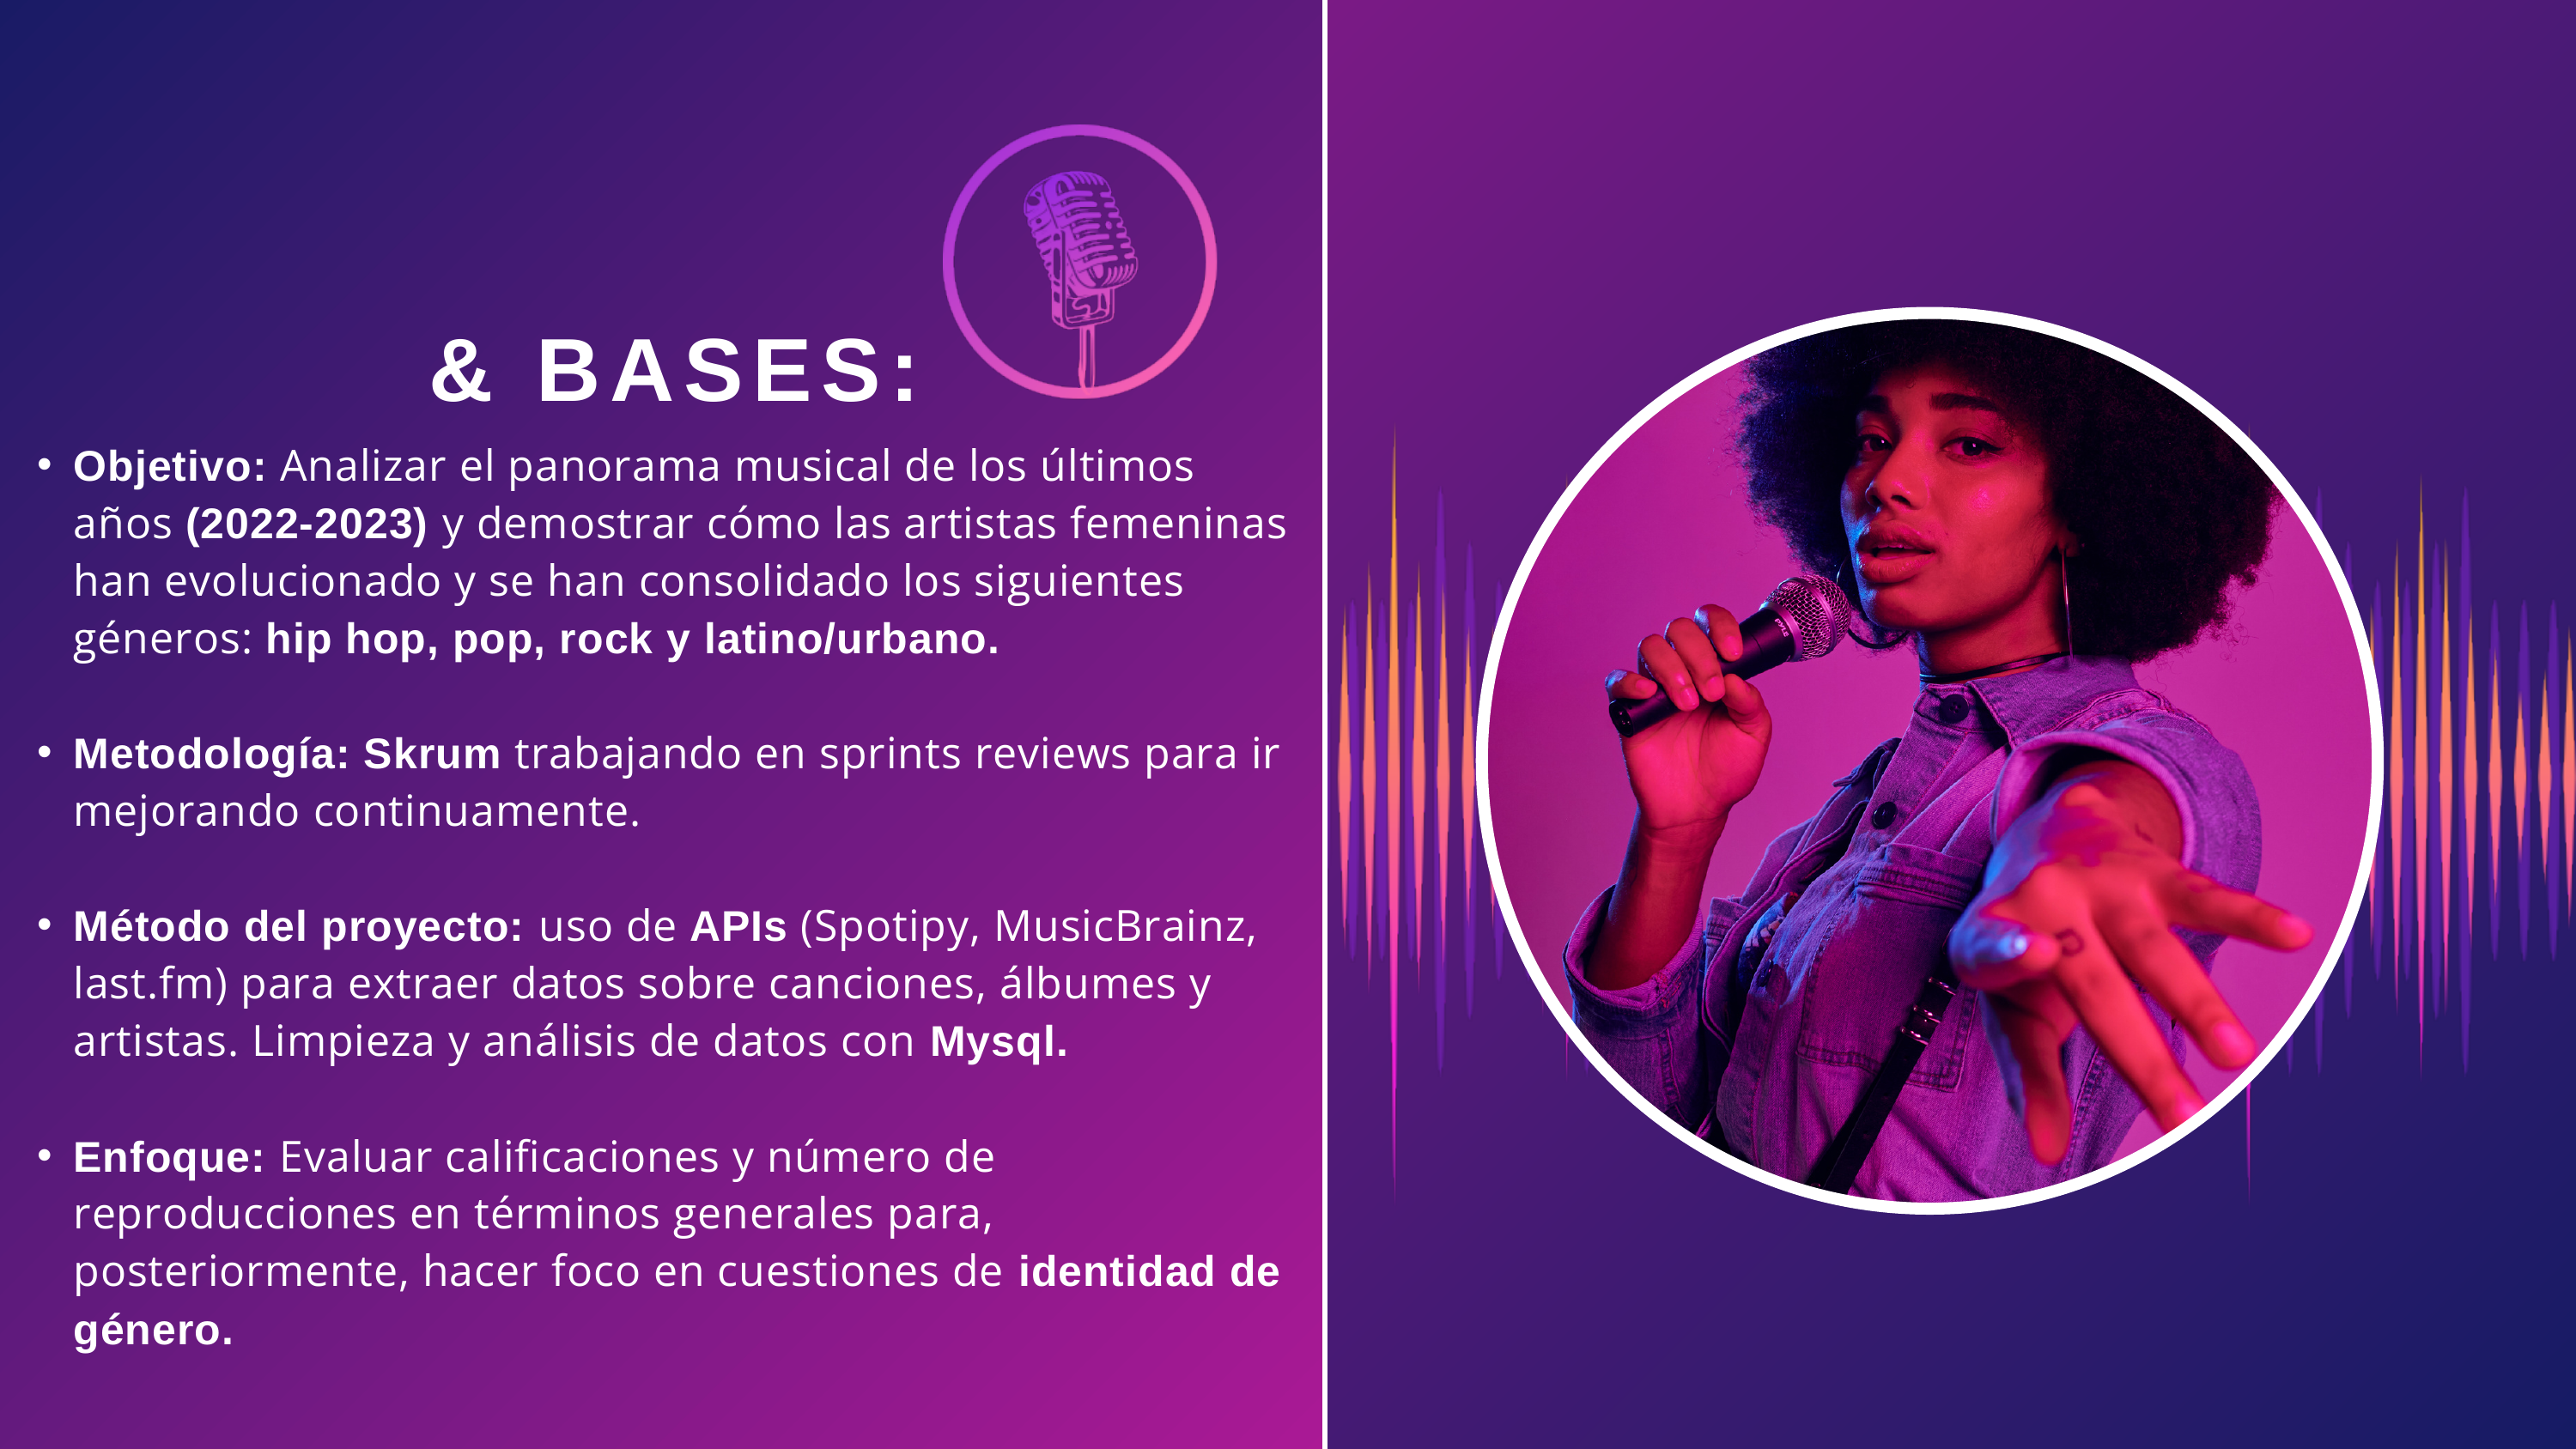

& BASES:

Objetivo: Analizar el panorama musical de los últimos años (2022-2023) y demostrar cómo las artistas femeninas han evolucionado y se han consolidado los siguientes géneros: hip hop, pop, rock y latino/urbano.

Metodología: Skrum trabajando en sprints reviews para ir mejorando continuamente.

Método del proyecto: uso de APIs (Spotipy, MusicBrainz, last.fm) para extraer datos sobre canciones, álbumes y artistas. Limpieza y análisis de datos con Mysql.

Enfoque: Evaluar calificaciones y número de reproducciones en términos generales para, posteriormente, hacer foco en cuestiones de identidad de género.